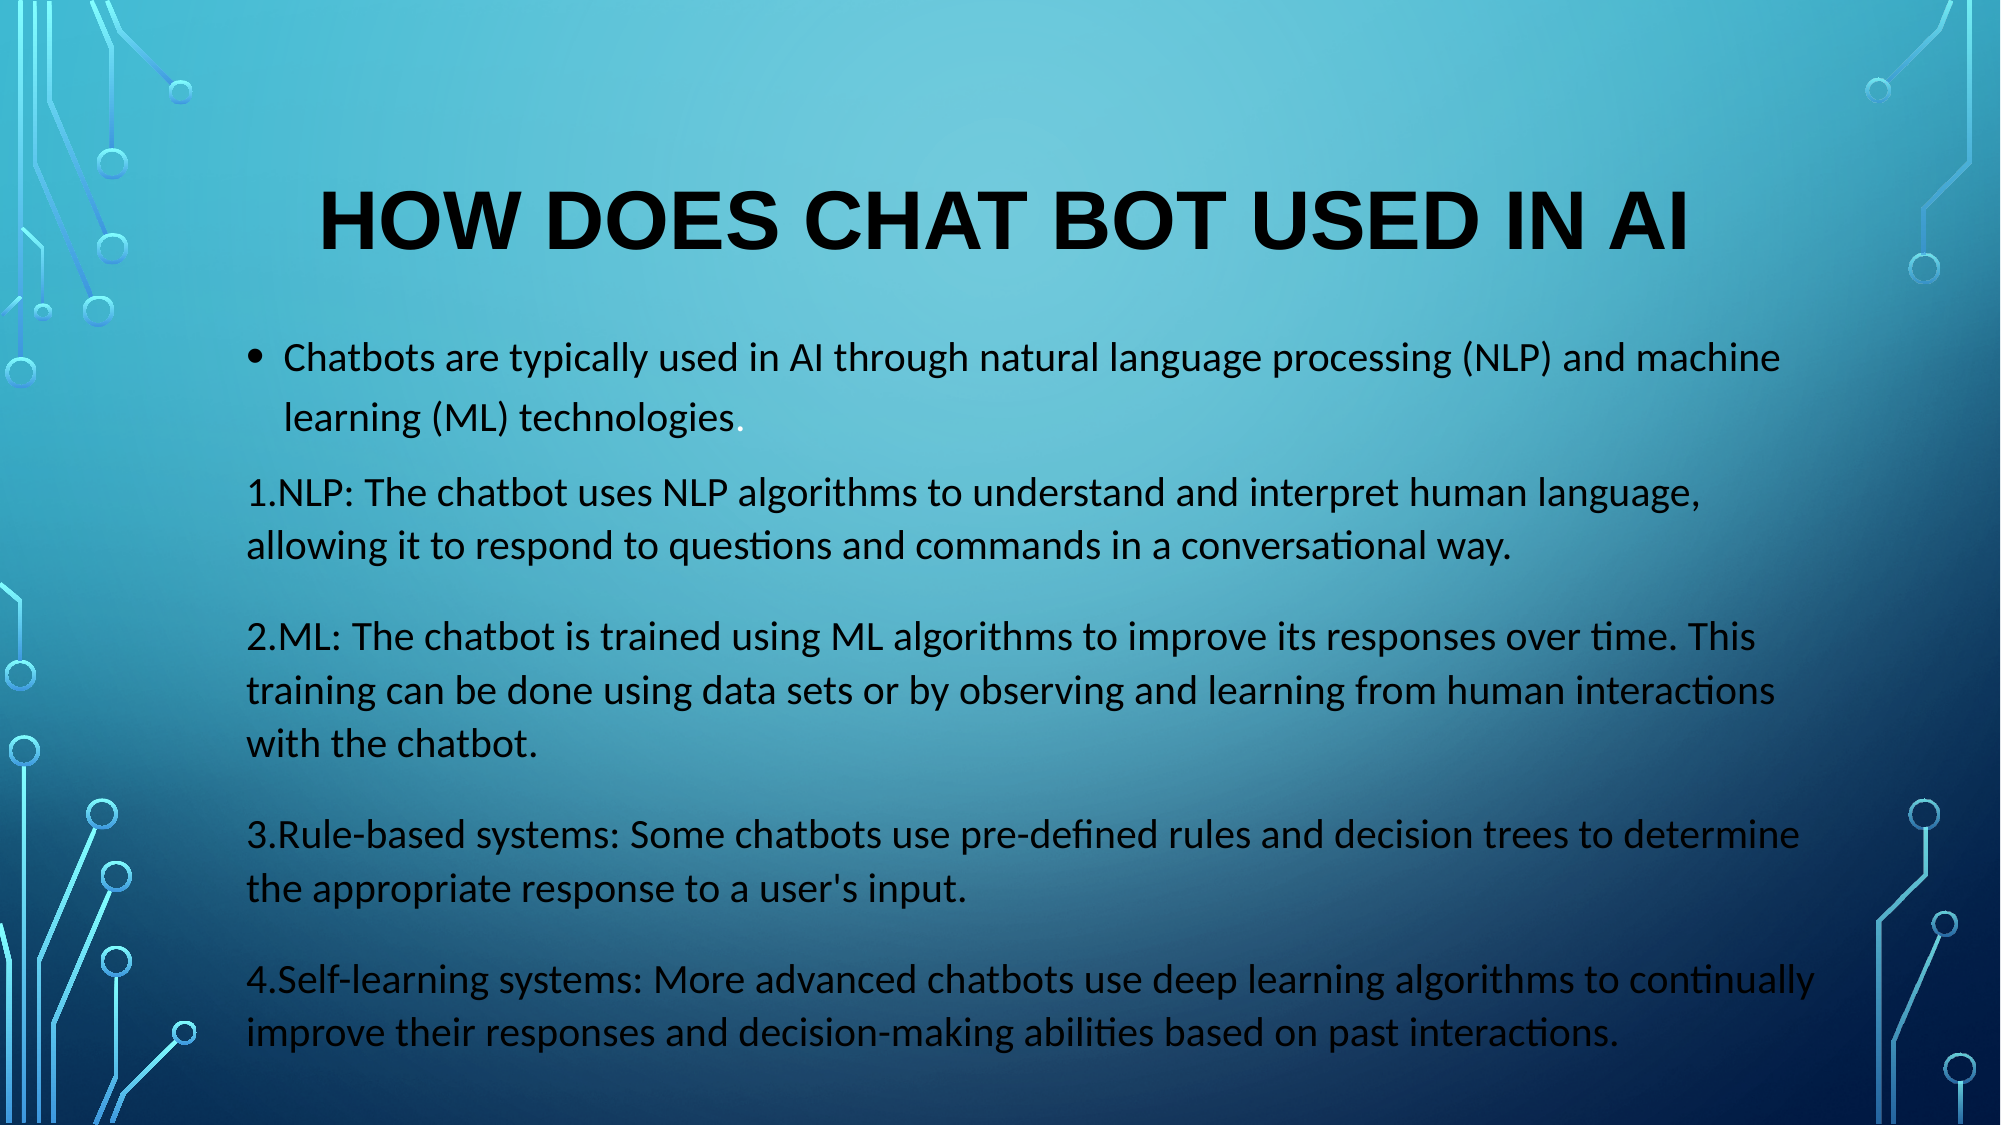

# How does chat bot used in ai
Chatbots are typically used in AI through natural language processing (NLP) and machine learning (ML) technologies.
1.NLP: The chatbot uses NLP algorithms to understand and interpret human language, allowing it to respond to questions and commands in a conversational way.
2.ML: The chatbot is trained using ML algorithms to improve its responses over time. This training can be done using data sets or by observing and learning from human interactions with the chatbot.
3.Rule-based systems: Some chatbots use pre-defined rules and decision trees to determine the appropriate response to a user's input.
4.Self-learning systems: More advanced chatbots use deep learning algorithms to continually improve their responses and decision-making abilities based on past interactions.